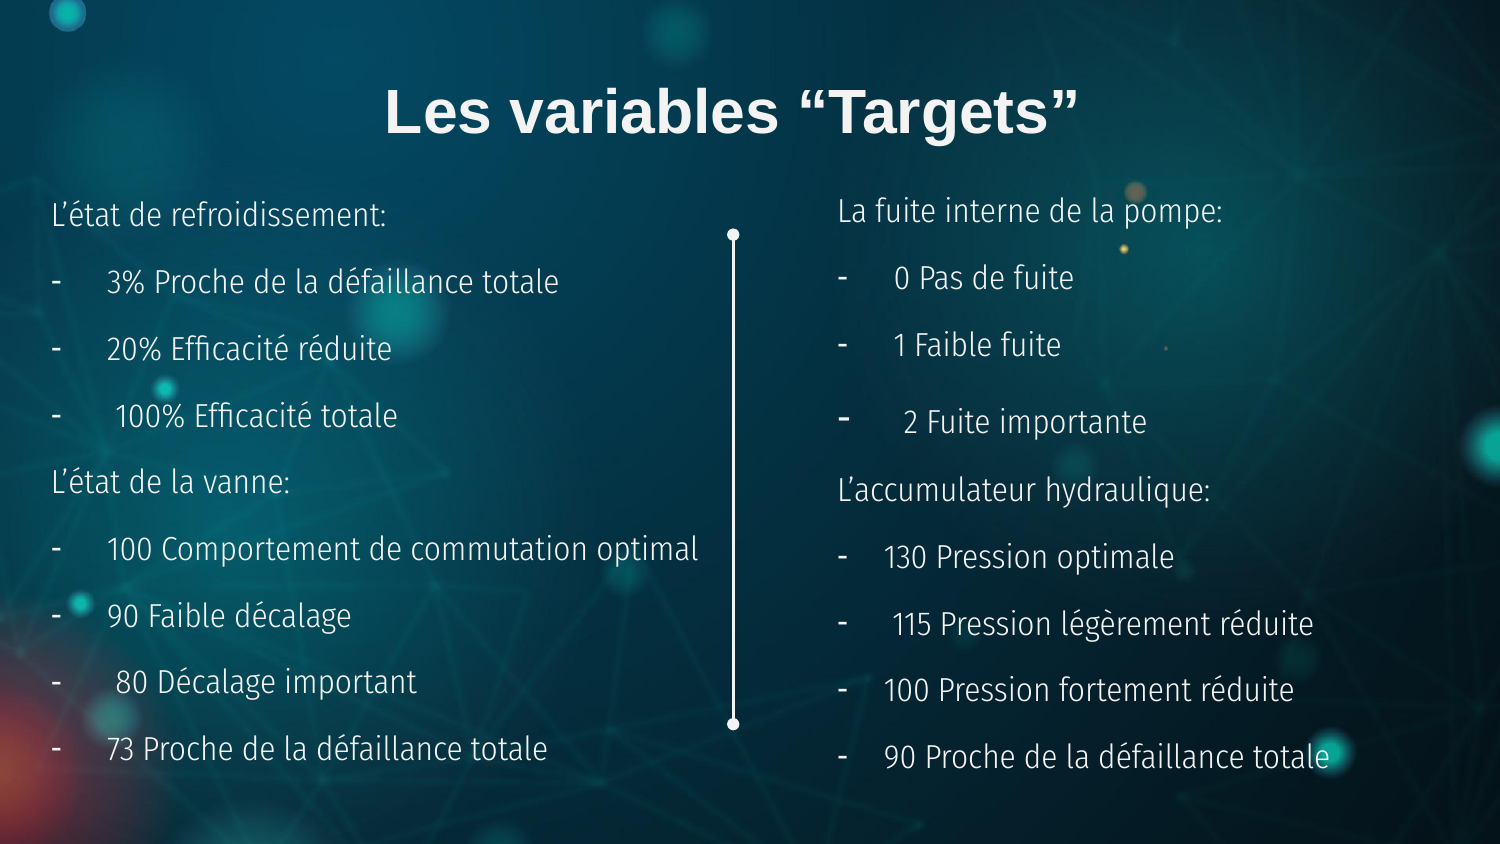

# Les variables “Targets”
L’état de refroidissement:
3% Proche de la défaillance totale
20% Efficacité réduite
 100% Efficacité totale
L’état de la vanne:
100 Comportement de commutation optimal
90 Faible décalage
 80 Décalage important
73 Proche de la défaillance totale
La fuite interne de la pompe:
0 Pas de fuite
1 Faible fuite
 2 Fuite importante
L’accumulateur hydraulique:
130 Pression optimale
 115 Pression légèrement réduite
100 Pression fortement réduite
90 Proche de la défaillance totale